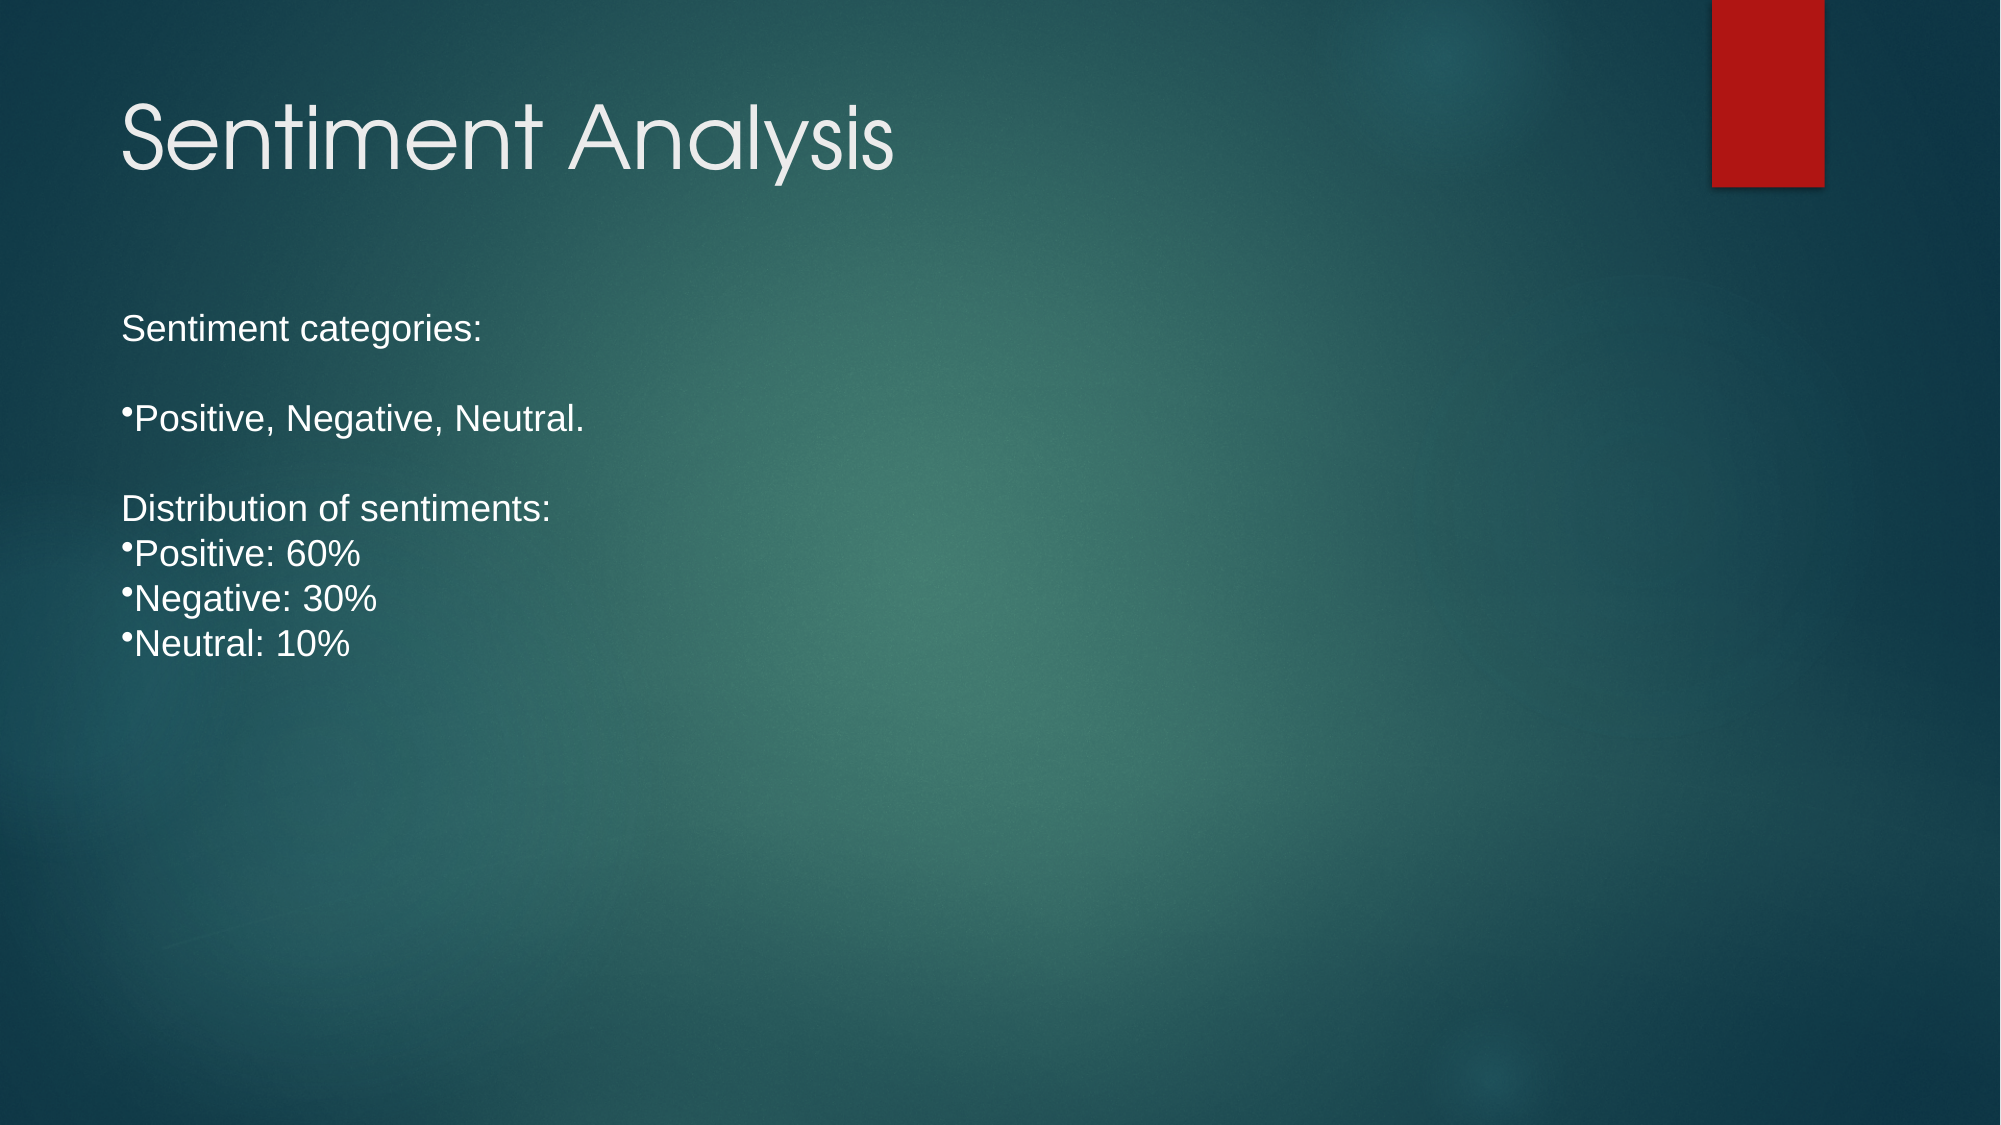

# Sentiment Analysis

Sentiment categories:

Positive, Negative, Neutral.

Distribution of sentiments:
Positive: 60%
Negative: 30%
Neutral: 10%